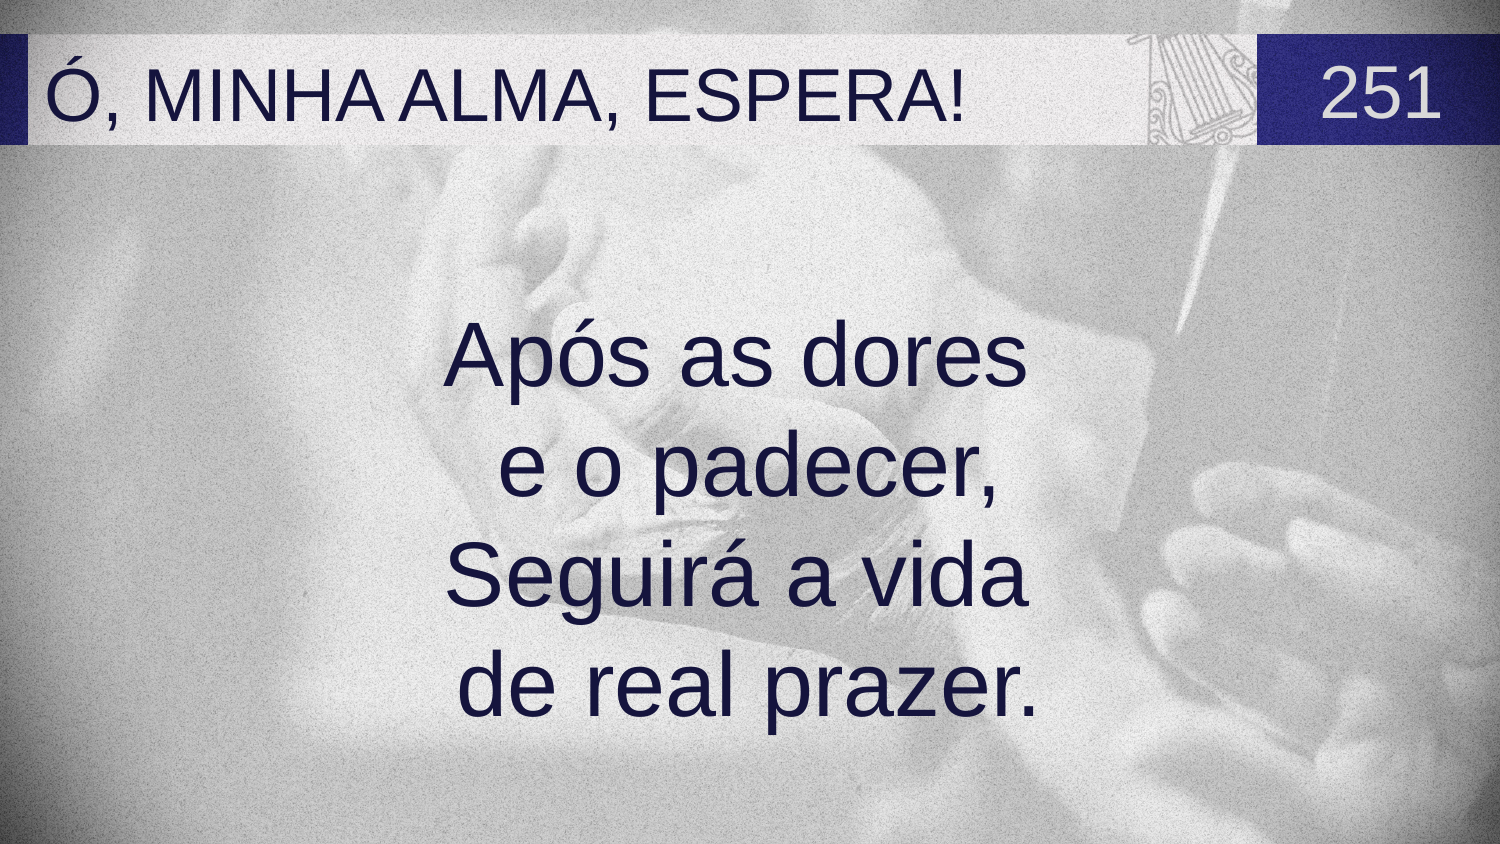

# Ó, MINHA ALMA, ESPERA!
251
Após as dores
e o padecer,
Seguirá a vida
de real prazer.